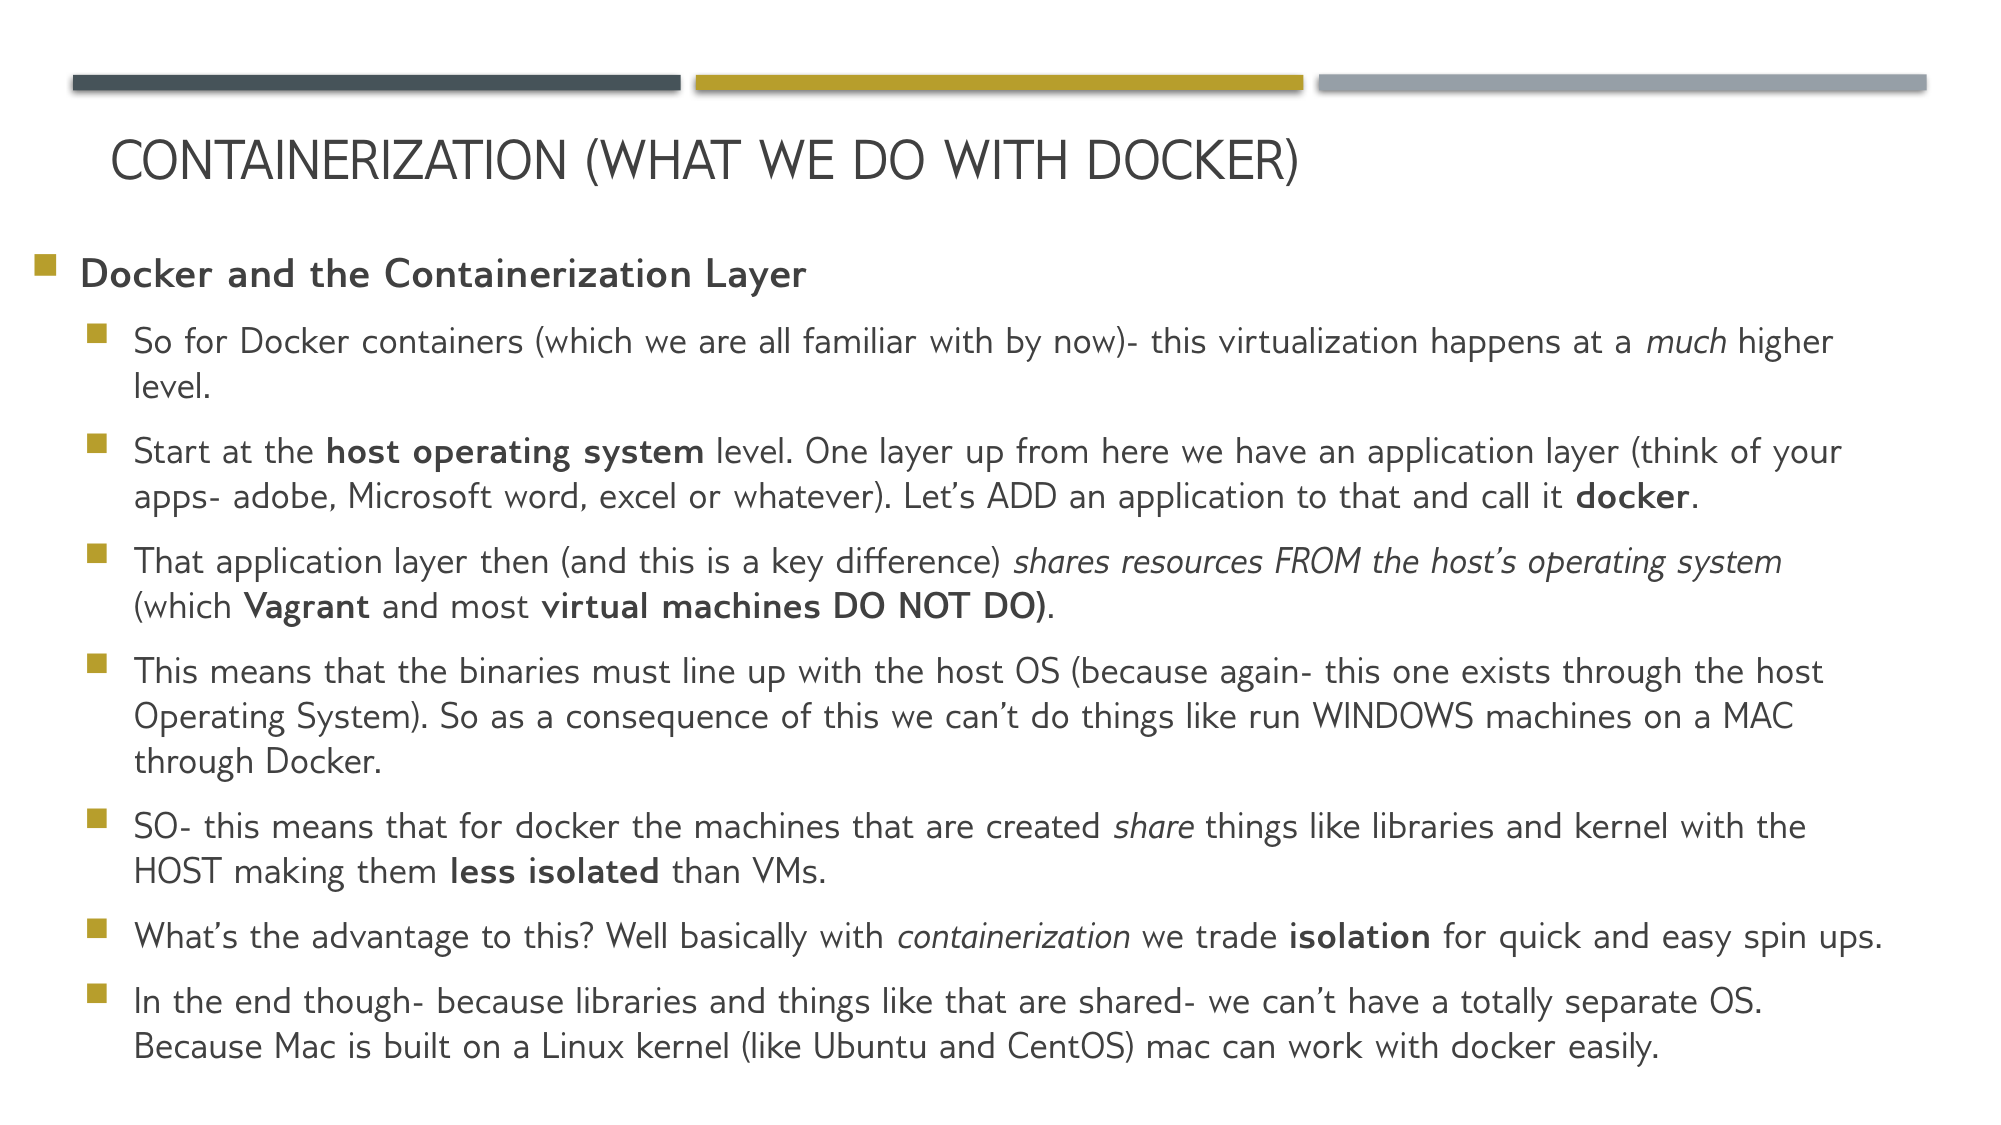

# Containerization (what we do with docker)
Docker and the Containerization Layer
So for Docker containers (which we are all familiar with by now)- this virtualization happens at a much higher level.
Start at the host operating system level. One layer up from here we have an application layer (think of your apps- adobe, Microsoft word, excel or whatever). Let’s ADD an application to that and call it docker.
That application layer then (and this is a key difference) shares resources FROM the host’s operating system (which Vagrant and most virtual machines DO NOT DO).
This means that the binaries must line up with the host OS (because again- this one exists through the host Operating System). So as a consequence of this we can’t do things like run WINDOWS machines on a MAC through Docker.
SO- this means that for docker the machines that are created share things like libraries and kernel with the HOST making them less isolated than VMs.
What’s the advantage to this? Well basically with containerization we trade isolation for quick and easy spin ups.
In the end though- because libraries and things like that are shared- we can’t have a totally separate OS. Because Mac is built on a Linux kernel (like Ubuntu and CentOS) mac can work with docker easily.